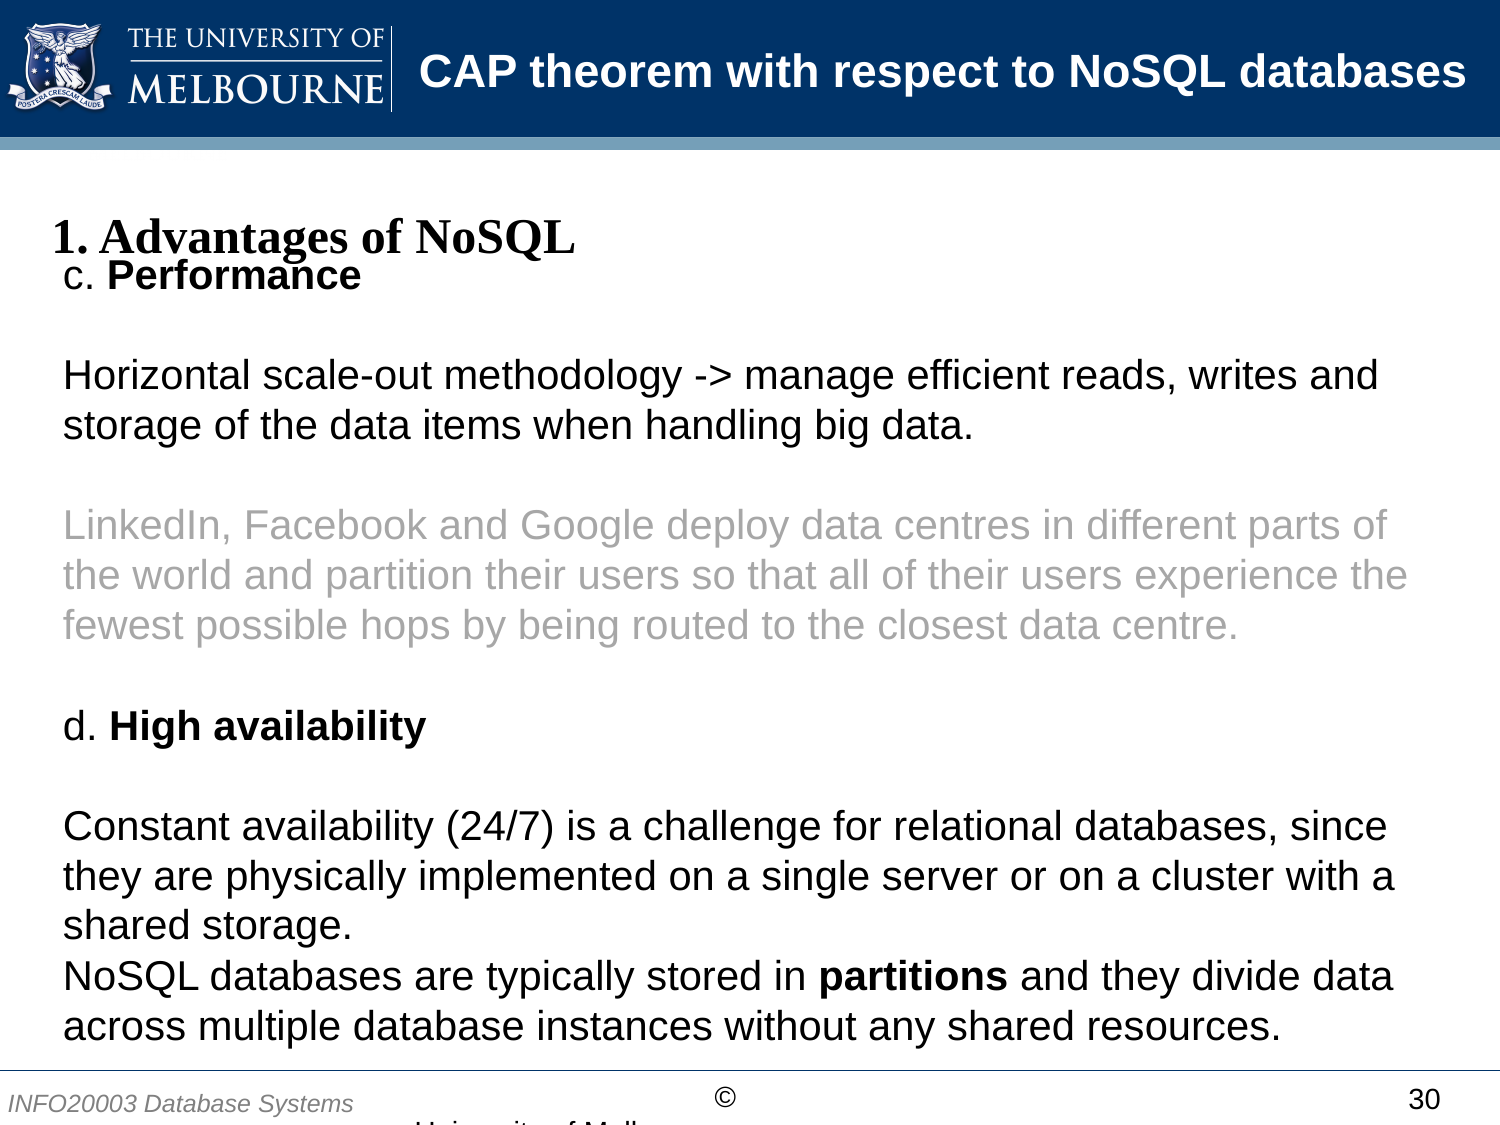

# CAP theorem with respect to NoSQL databases
1. Advantages of NoSQL
c. Performance

Horizontal scale-out methodology -> manage efficient reads, writes and storage of the data items when handling big data.

LinkedIn, Facebook and Google deploy data centres in different parts of the world and partition their users so that all of their users experience the fewest possible hops by being routed to the closest data centre.

d. High availability

Constant availability (24/7) is a challenge for relational databases, since they are physically implemented on a single server or on a cluster with a shared storage.
NoSQL databases are typically stored in partitions and they divide data across multiple database instances without any shared resources.
30